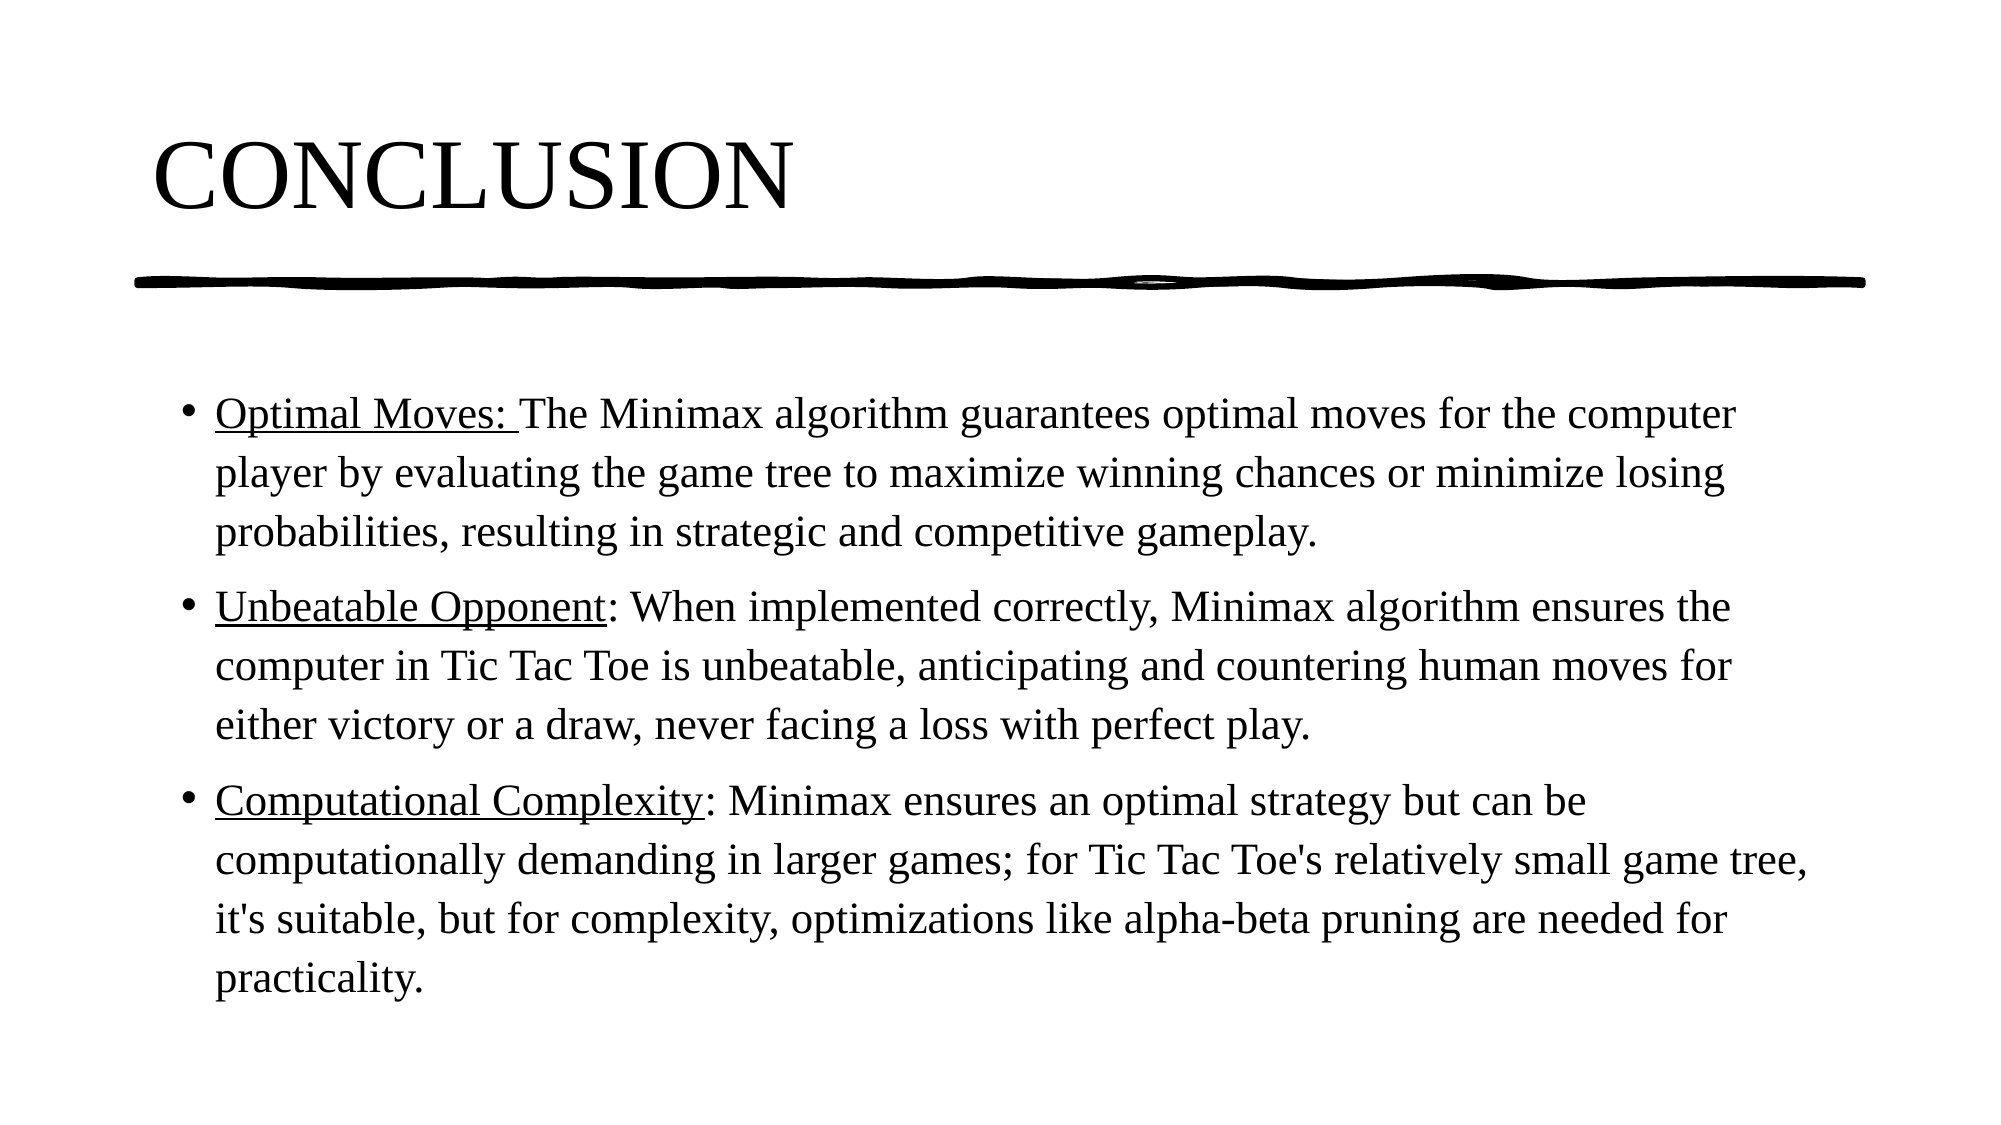

# CONCLUSION
Optimal Moves: The Minimax algorithm guarantees optimal moves for the computer player by evaluating the game tree to maximize winning chances or minimize losing probabilities, resulting in strategic and competitive gameplay.
Unbeatable Opponent: When implemented correctly, Minimax algorithm ensures the computer in Tic Tac Toe is unbeatable, anticipating and countering human moves for either victory or a draw, never facing a loss with perfect play.
Computational Complexity: Minimax ensures an optimal strategy but can be computationally demanding in larger games; for Tic Tac Toe's relatively small game tree, it's suitable, but for complexity, optimizations like alpha-beta pruning are needed for practicality.